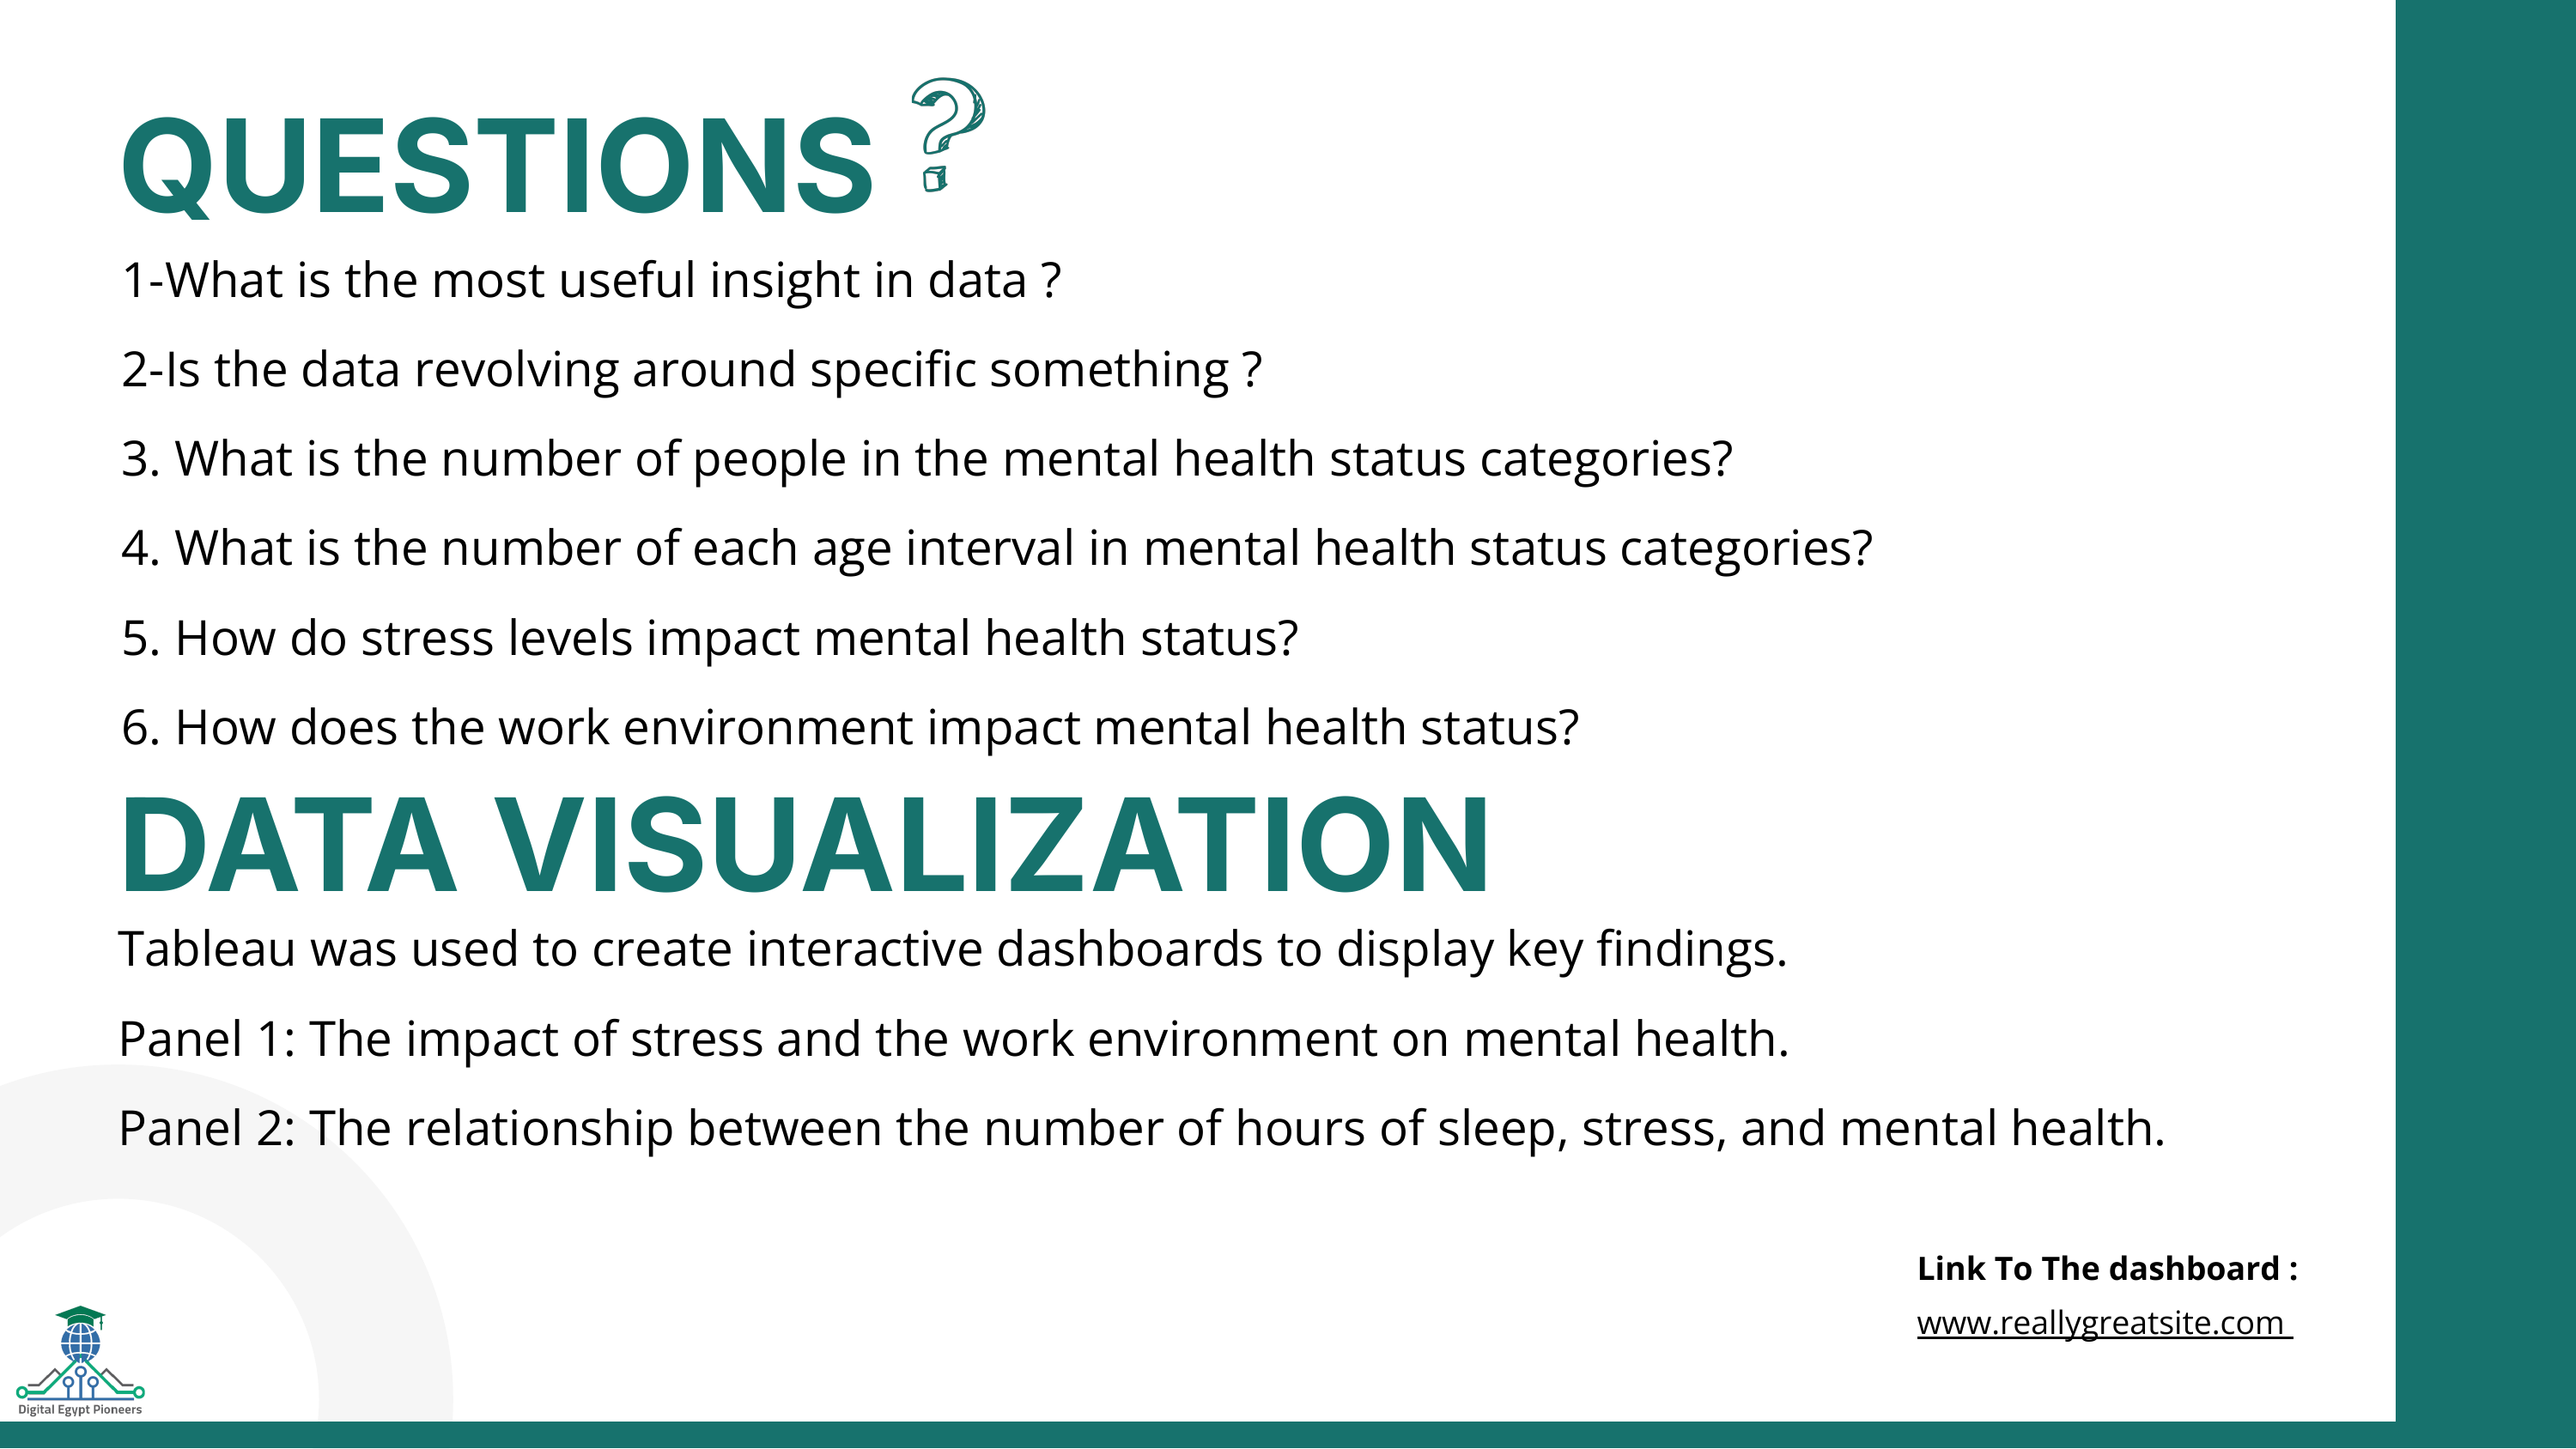

QUESTIONS

1-What is the most useful insight in data ?
2-Is the data revolving around specific something ?
3. What is the number of people in the mental health status categories?
4. What is the number of each age interval in mental health status categories?
5. How do stress levels impact mental health status?
6. How does the work environment impact mental health status?

DATA VISUALIZATION

Tableau was used to create interactive dashboards to display key findings.
Panel 1: The impact of stress and the work environment on mental health.
Panel 2: The relationship between the number of hours of sleep, stress, and mental health.

Link To The dashboard :

www.reallygreatsite.com